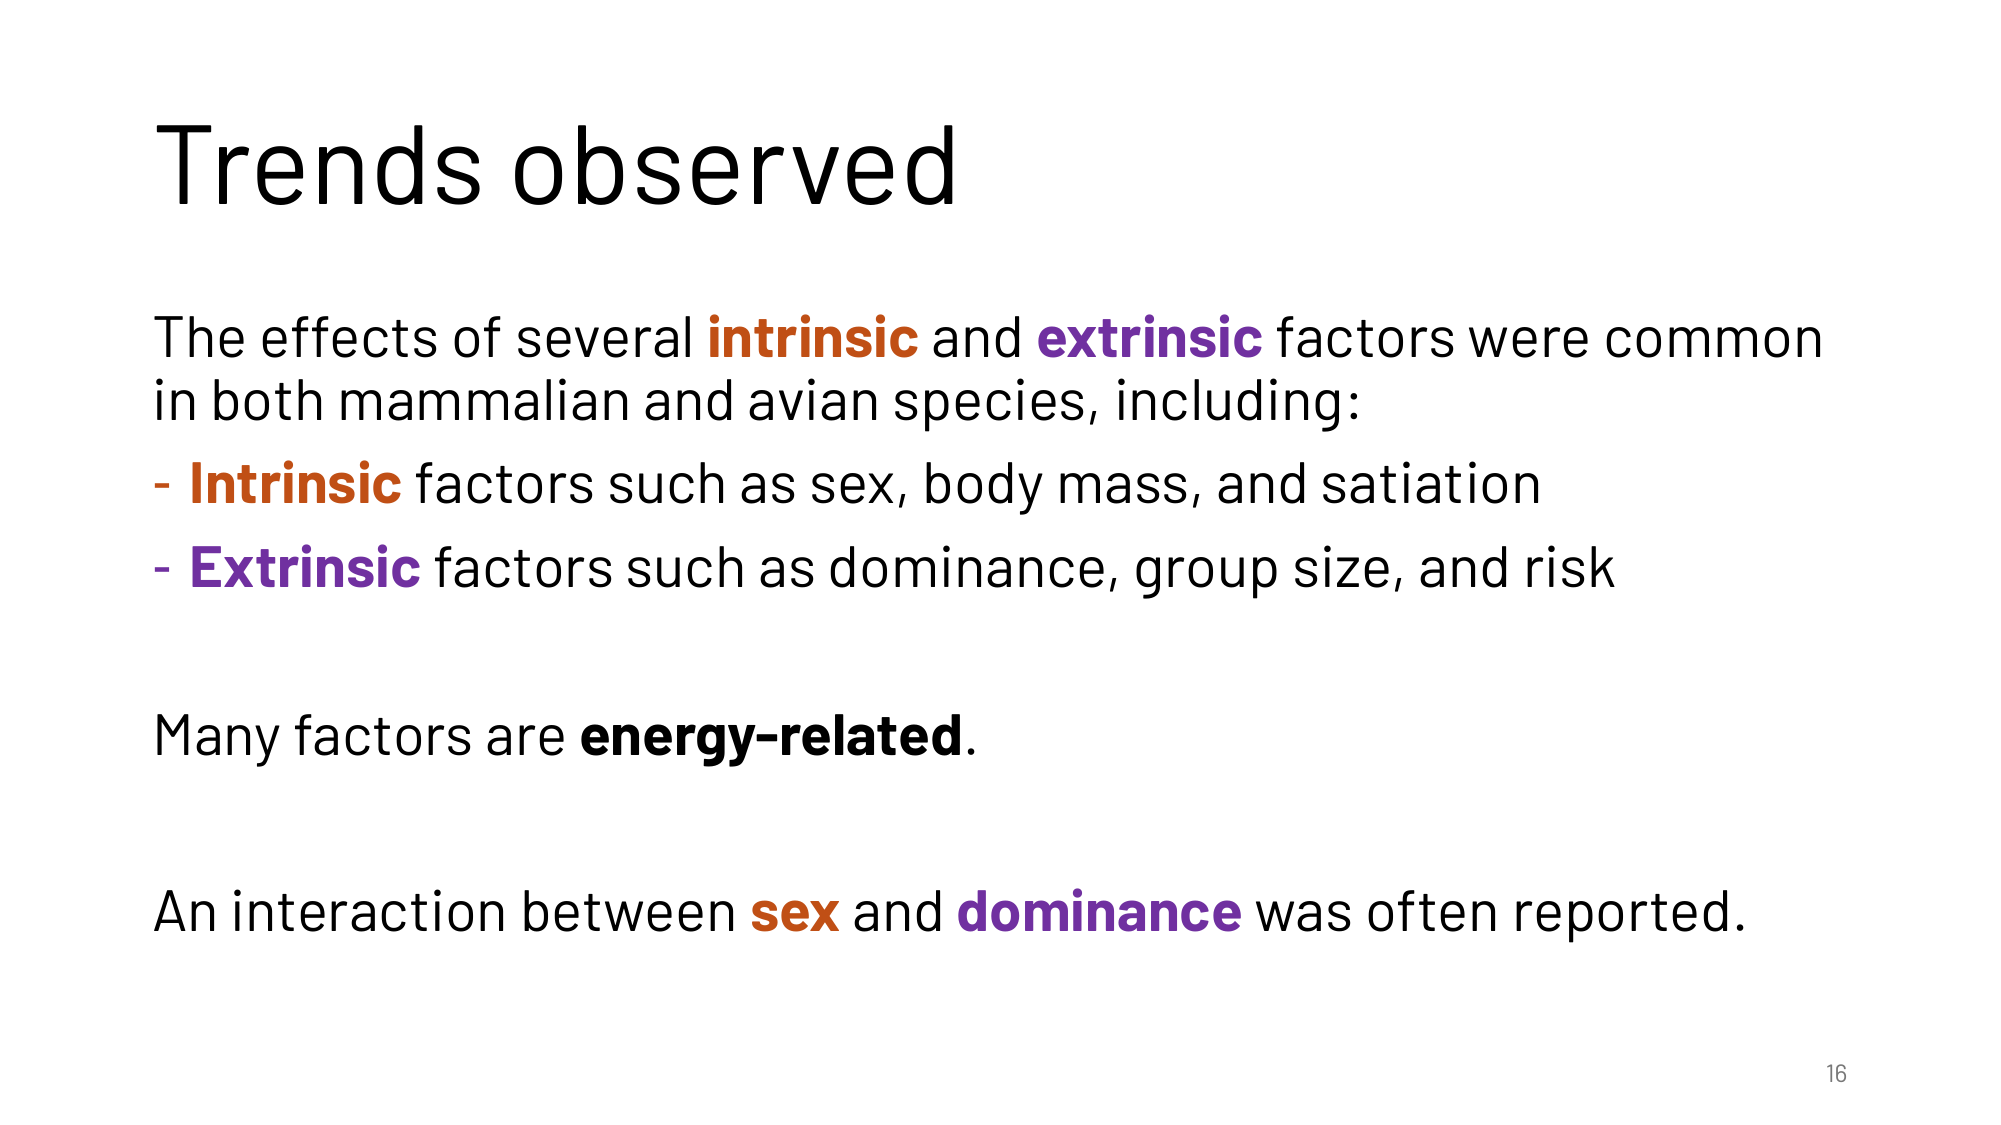

# Trends observed
The effects of several intrinsic and extrinsic factors were common in both mammalian and avian species, including:
Intrinsic factors such as sex, body mass, and satiation
Extrinsic factors such as dominance, group size, and risk

Many factors are energy-related.
An interaction between sex and dominance was often reported.
16